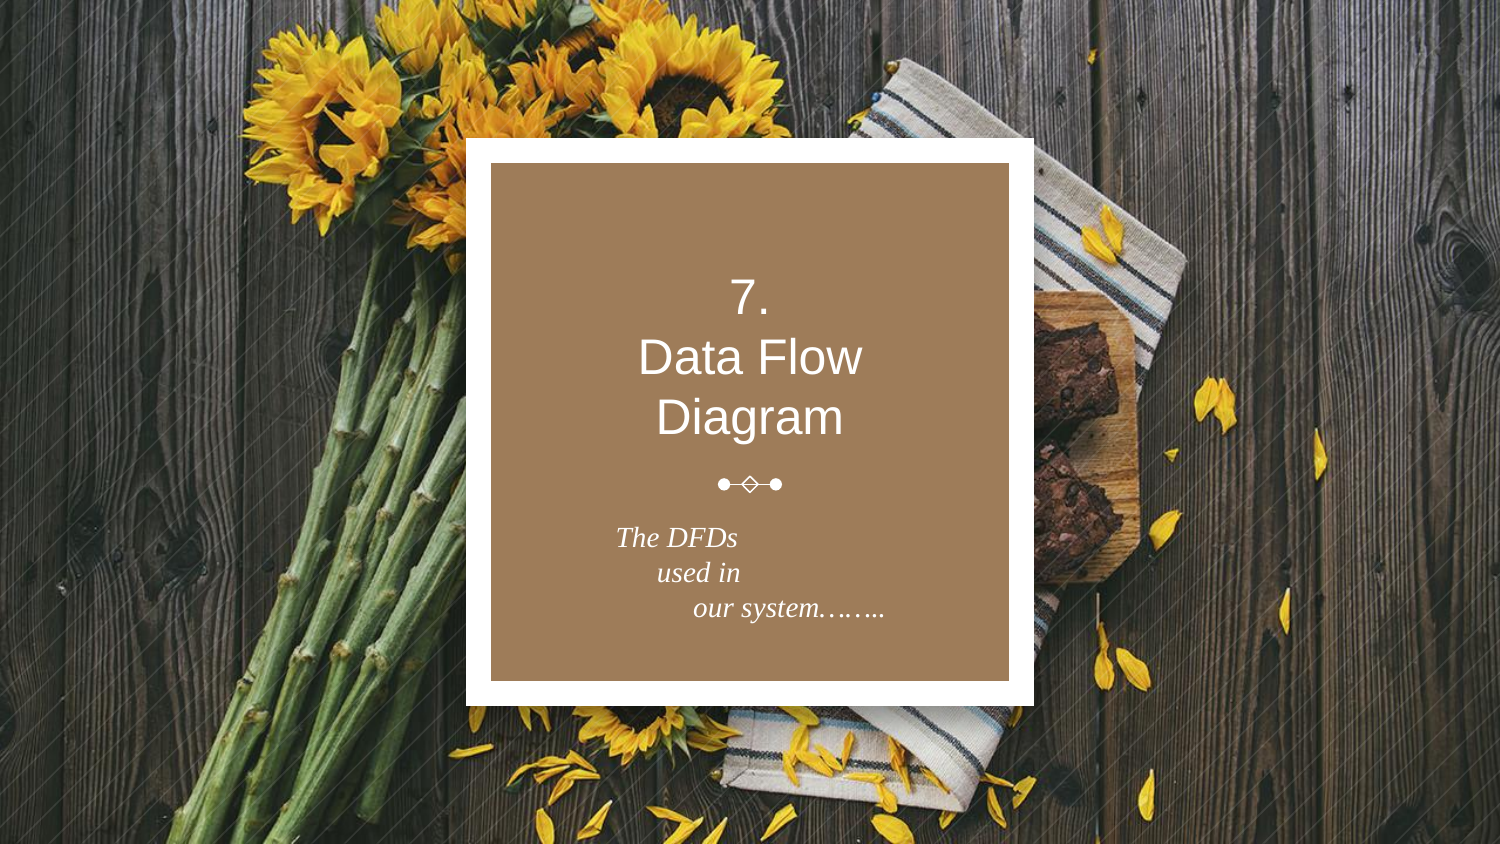

# 7.
Data Flow Diagram
               The DFDs
	used in
 	     our system……..